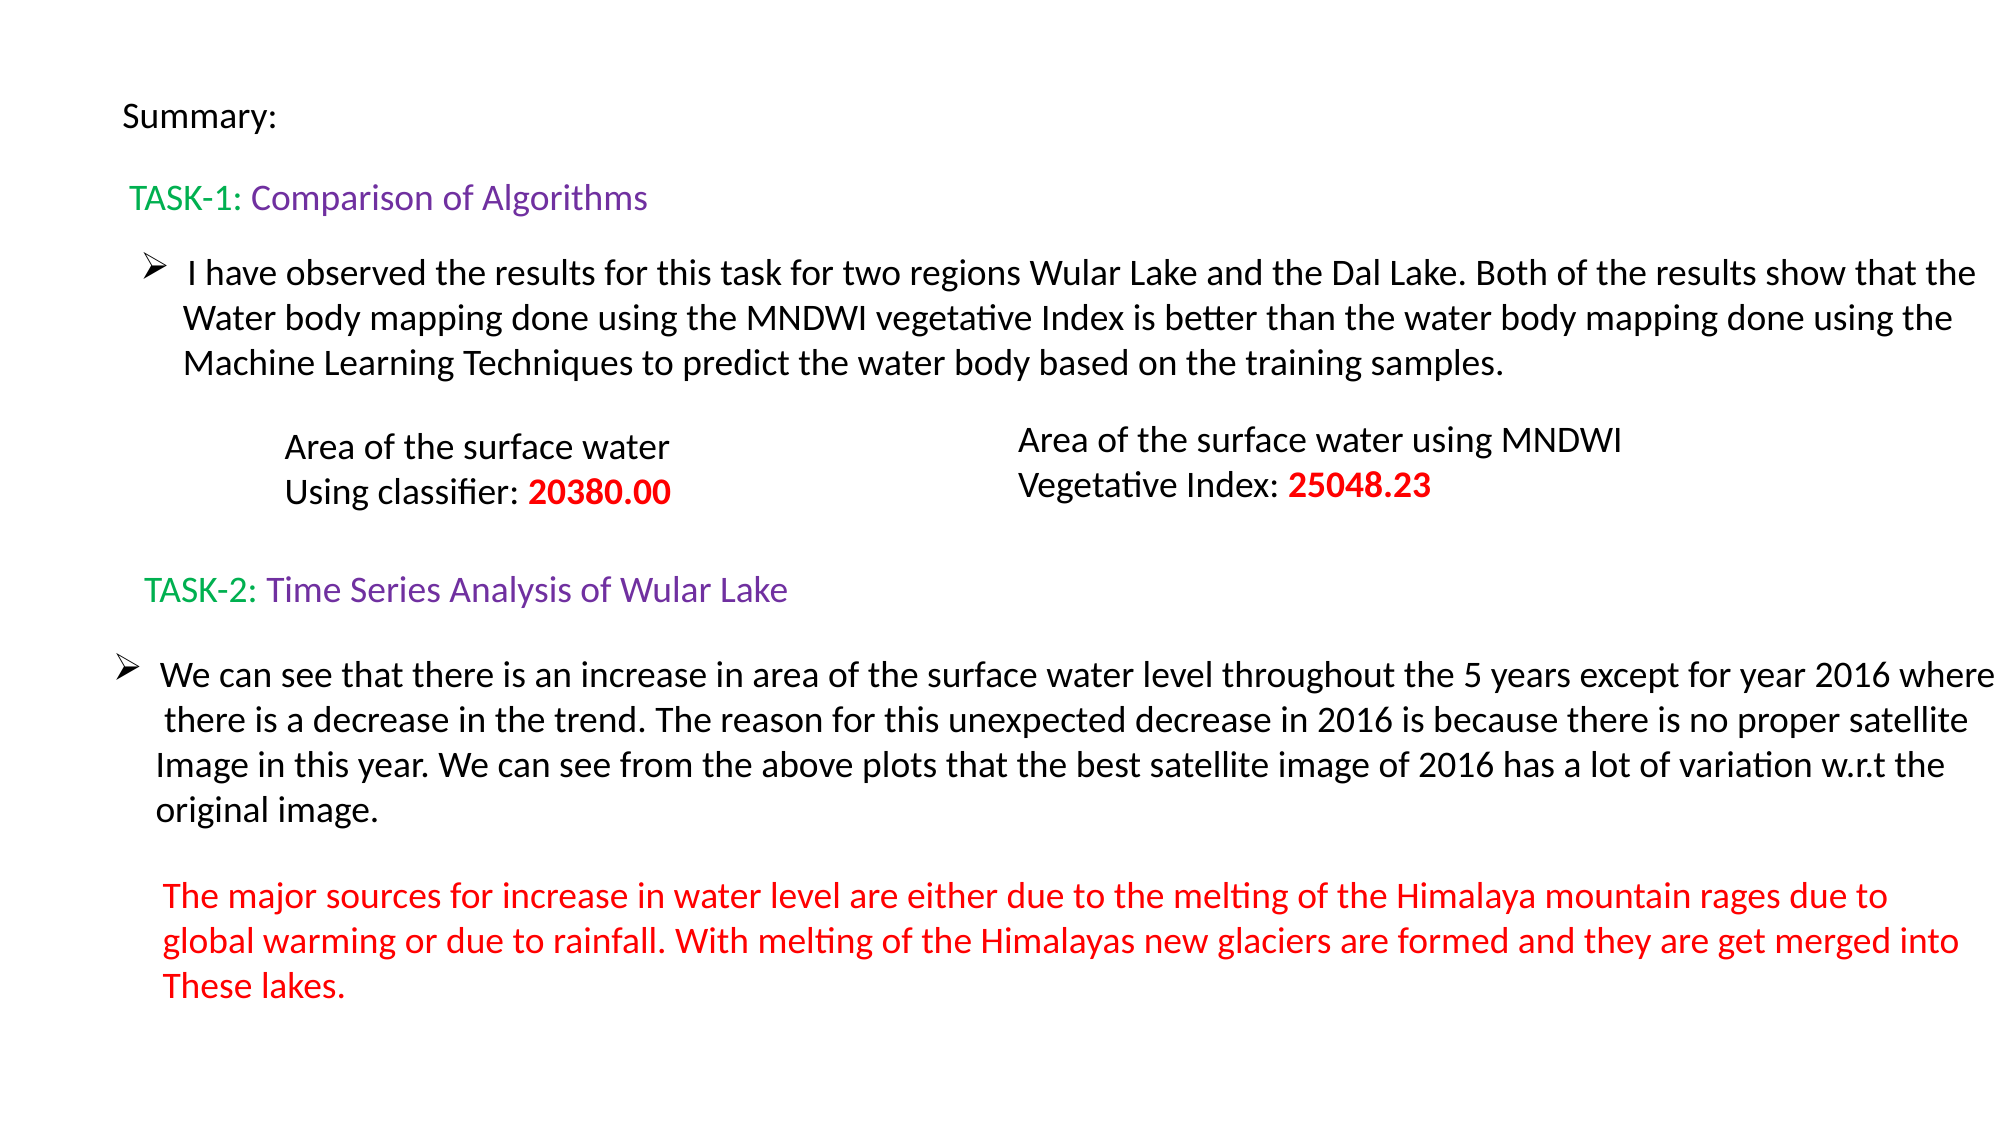

Summary:
TASK-1: Comparison of Algorithms

I have observed the results for this task for two regions Wular Lake and the Dal Lake. Both of the results show that the
     Water body mapping done using the MNDWI vegetative Index is better than the water body mapping done using the
     Machine Learning Techniques to predict the water body based on the training samples.

Area of the surface water using MNDWI
Vegetative Index: 25048.23
Area of the surface water
Using classifier: 20380.00
TASK-2: Time Series Analysis of Wular Lake
We can see that there is an increase in area of the surface water level throughout the 5 years except for year 2016 where
      there is a decrease in the trend. The reason for this unexpected decrease in 2016 is because there is no proper satellite
     Image in this year. We can see from the above plots that the best satellite image of 2016 has a lot of variation w.r.t the
     original image.
The major sources for increase in water level are either due to the melting of the Himalaya mountain rages due to
global warming or due to rainfall. With melting of the Himalayas new glaciers are formed and they are get merged into
These lakes.